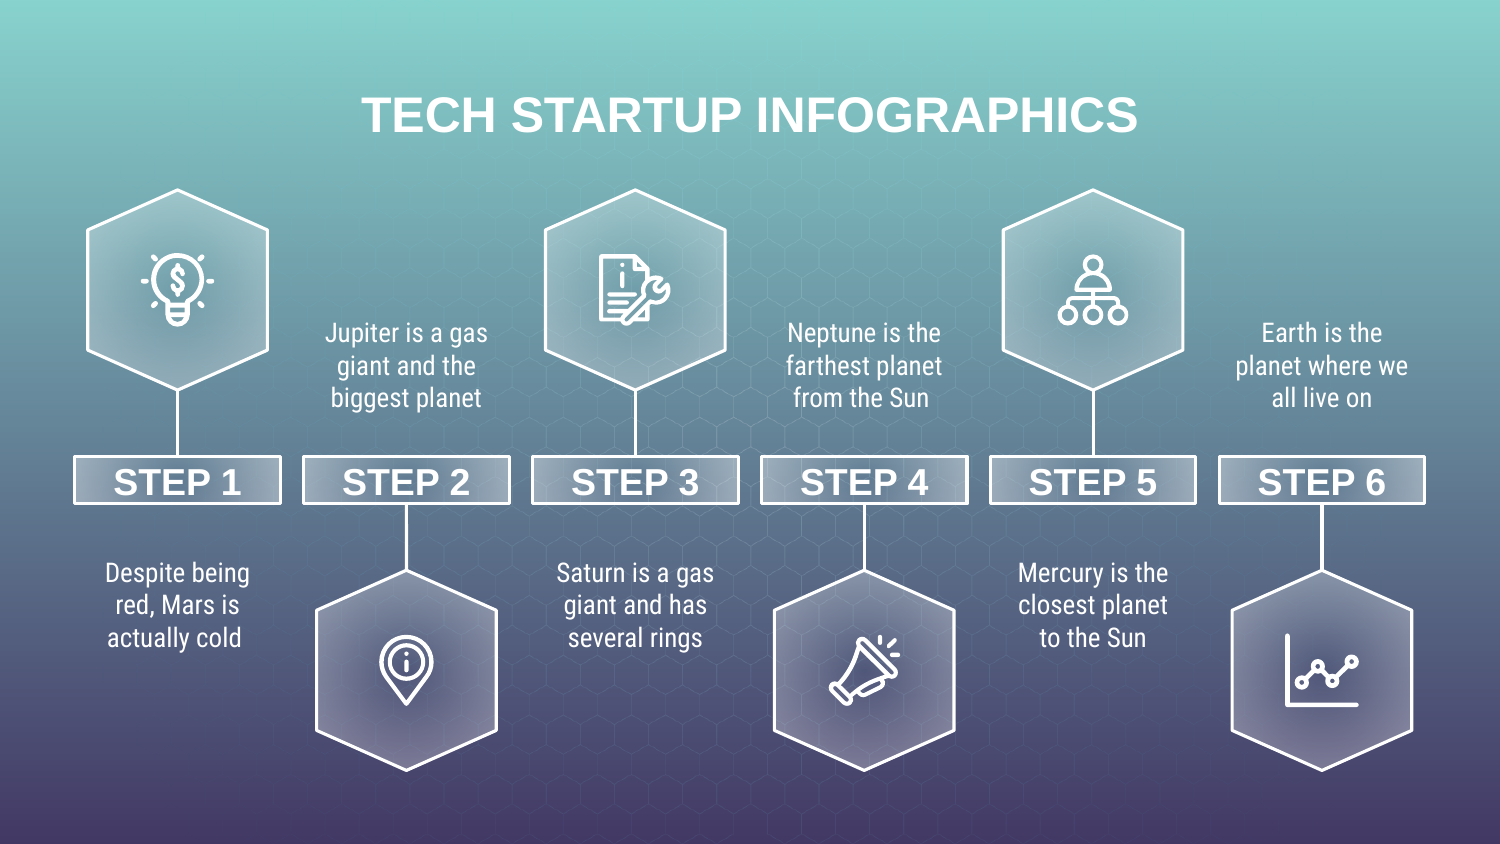

# TECH STARTUP INFOGRAPHICS

STEP 1
Despite being red, Mars is actually cold

STEP 3
Saturn is a gas giant and has several rings

STEP 5
Mercury is the closest planet to the Sun
Jupiter is a gas giant and the biggest planet
STEP 2

Neptune is the farthest planet
from the Sun
STEP 4

Earth is the planet where we all live on

STEP 6